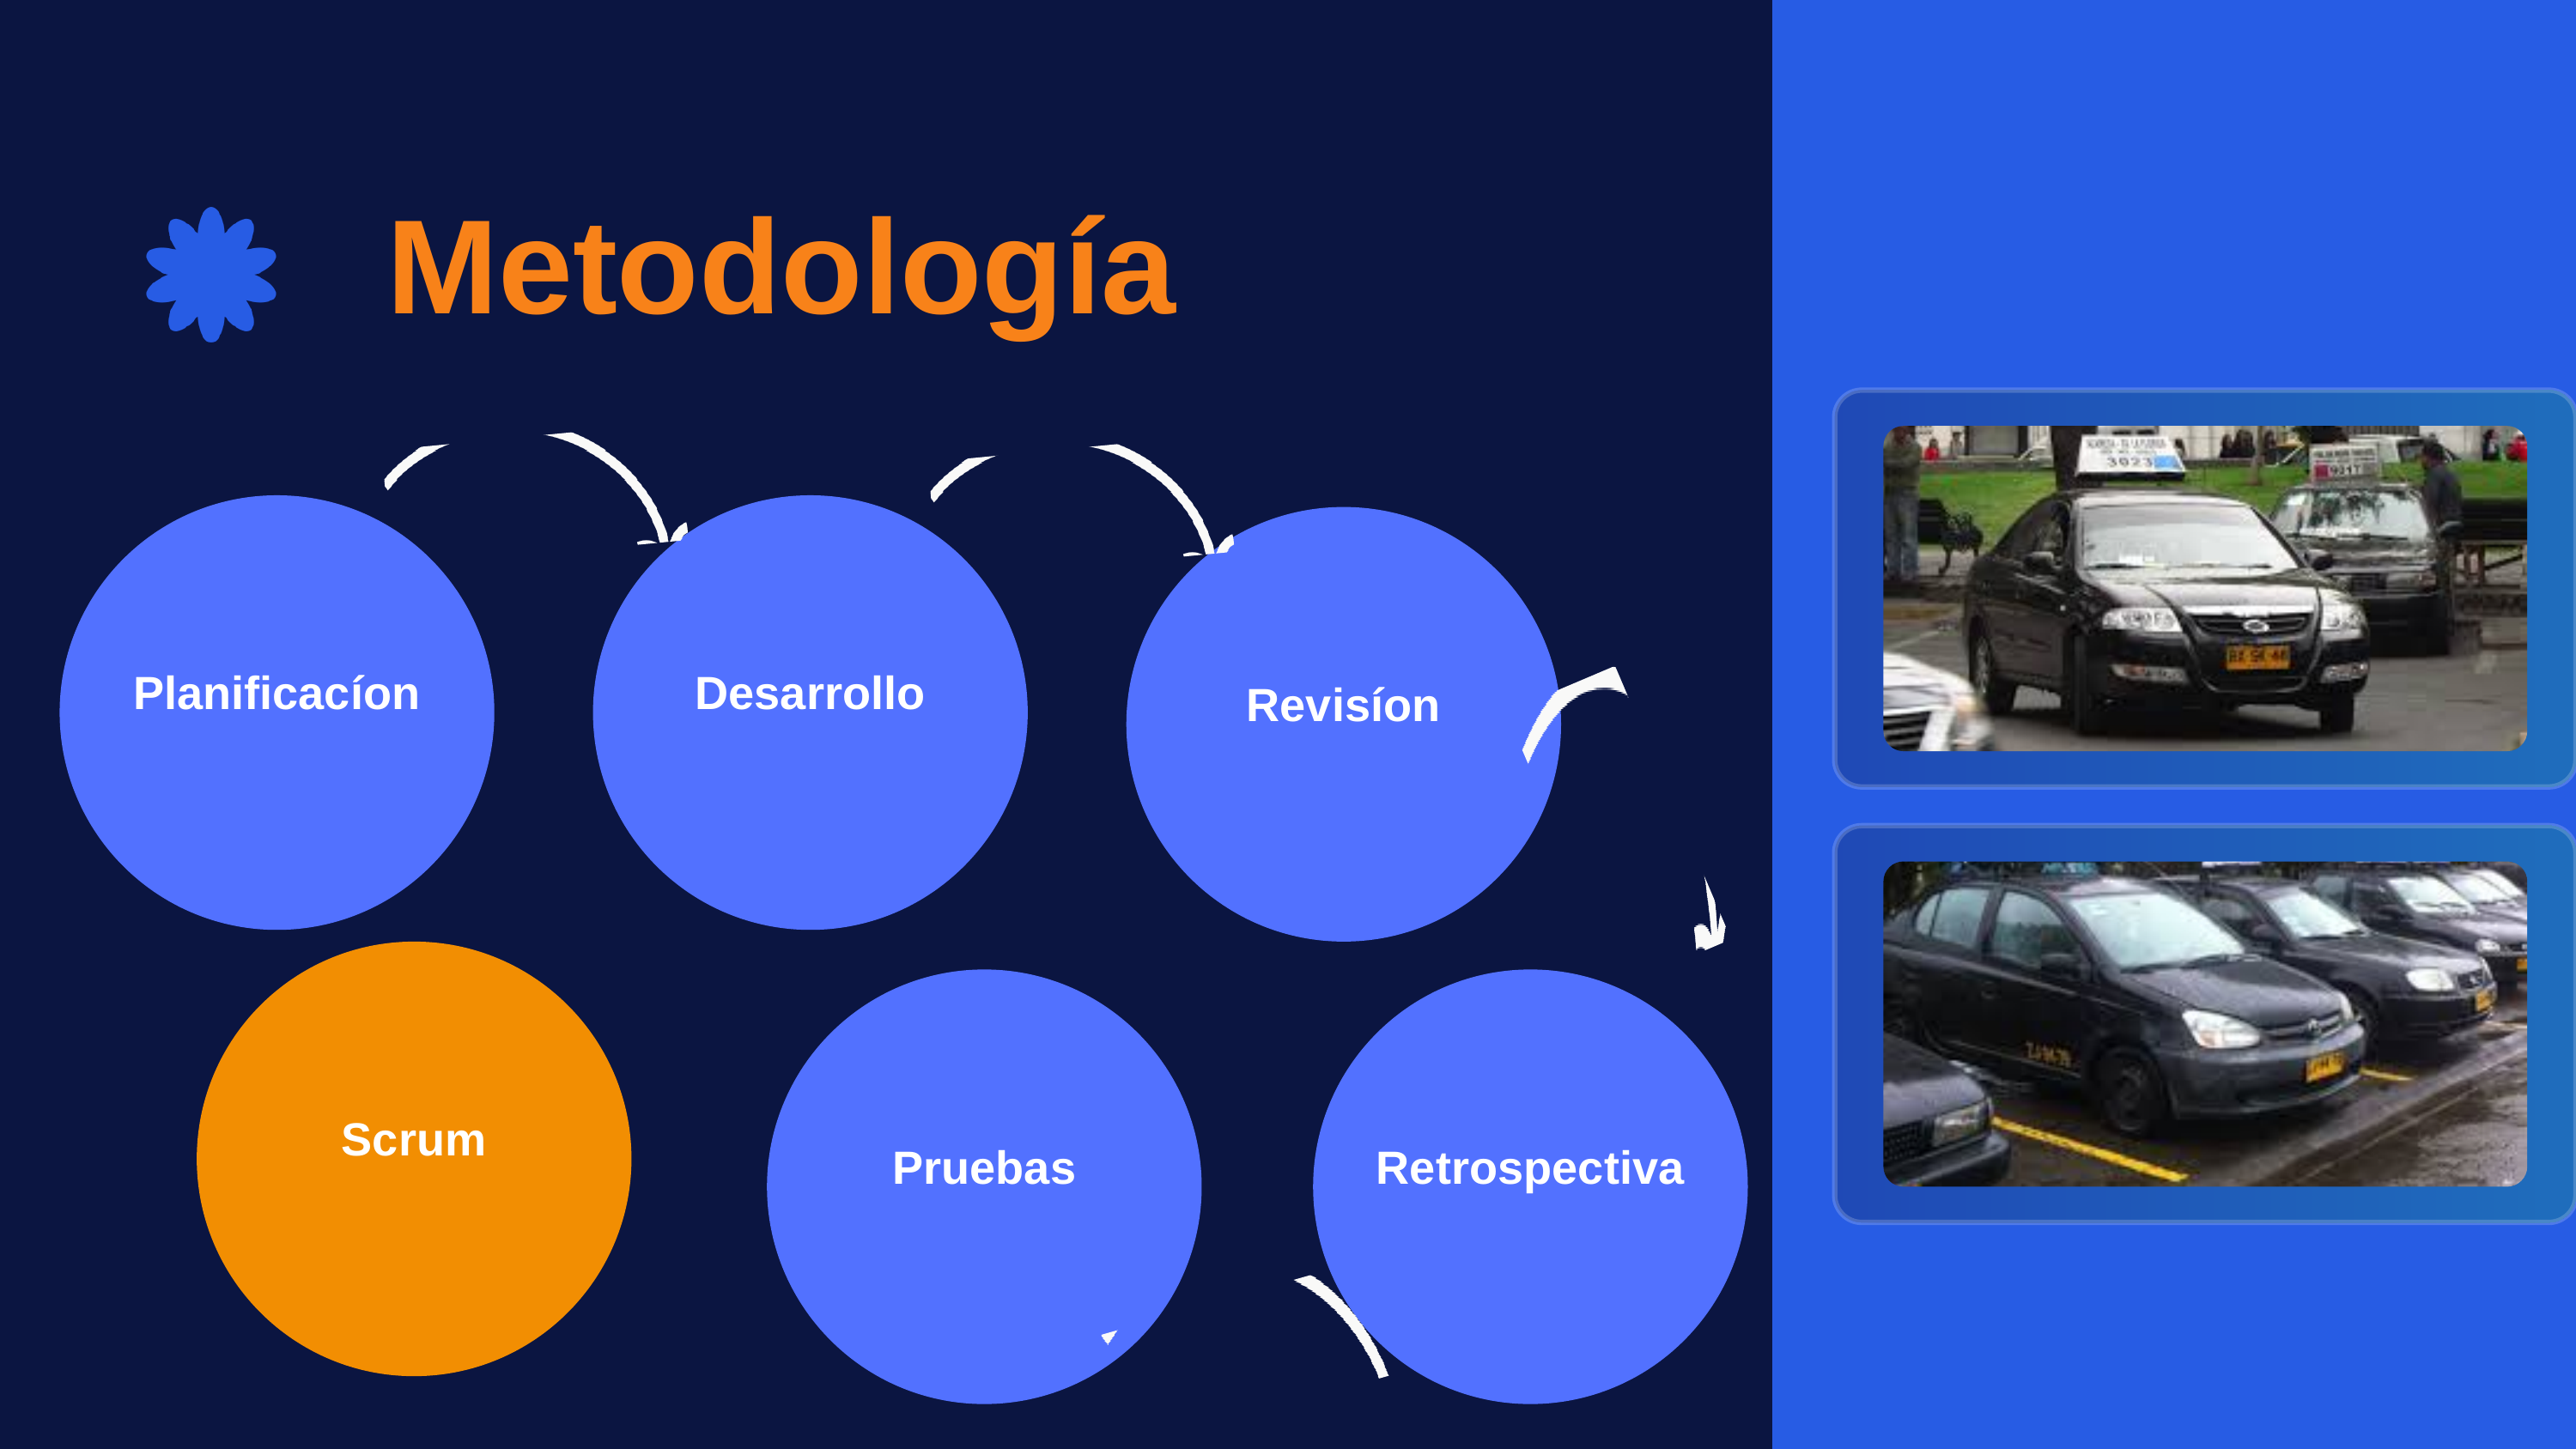

Metodología

Planificacíon

Desarrollo

Revisíon

Scrum

Pruebas

Retrospectiva